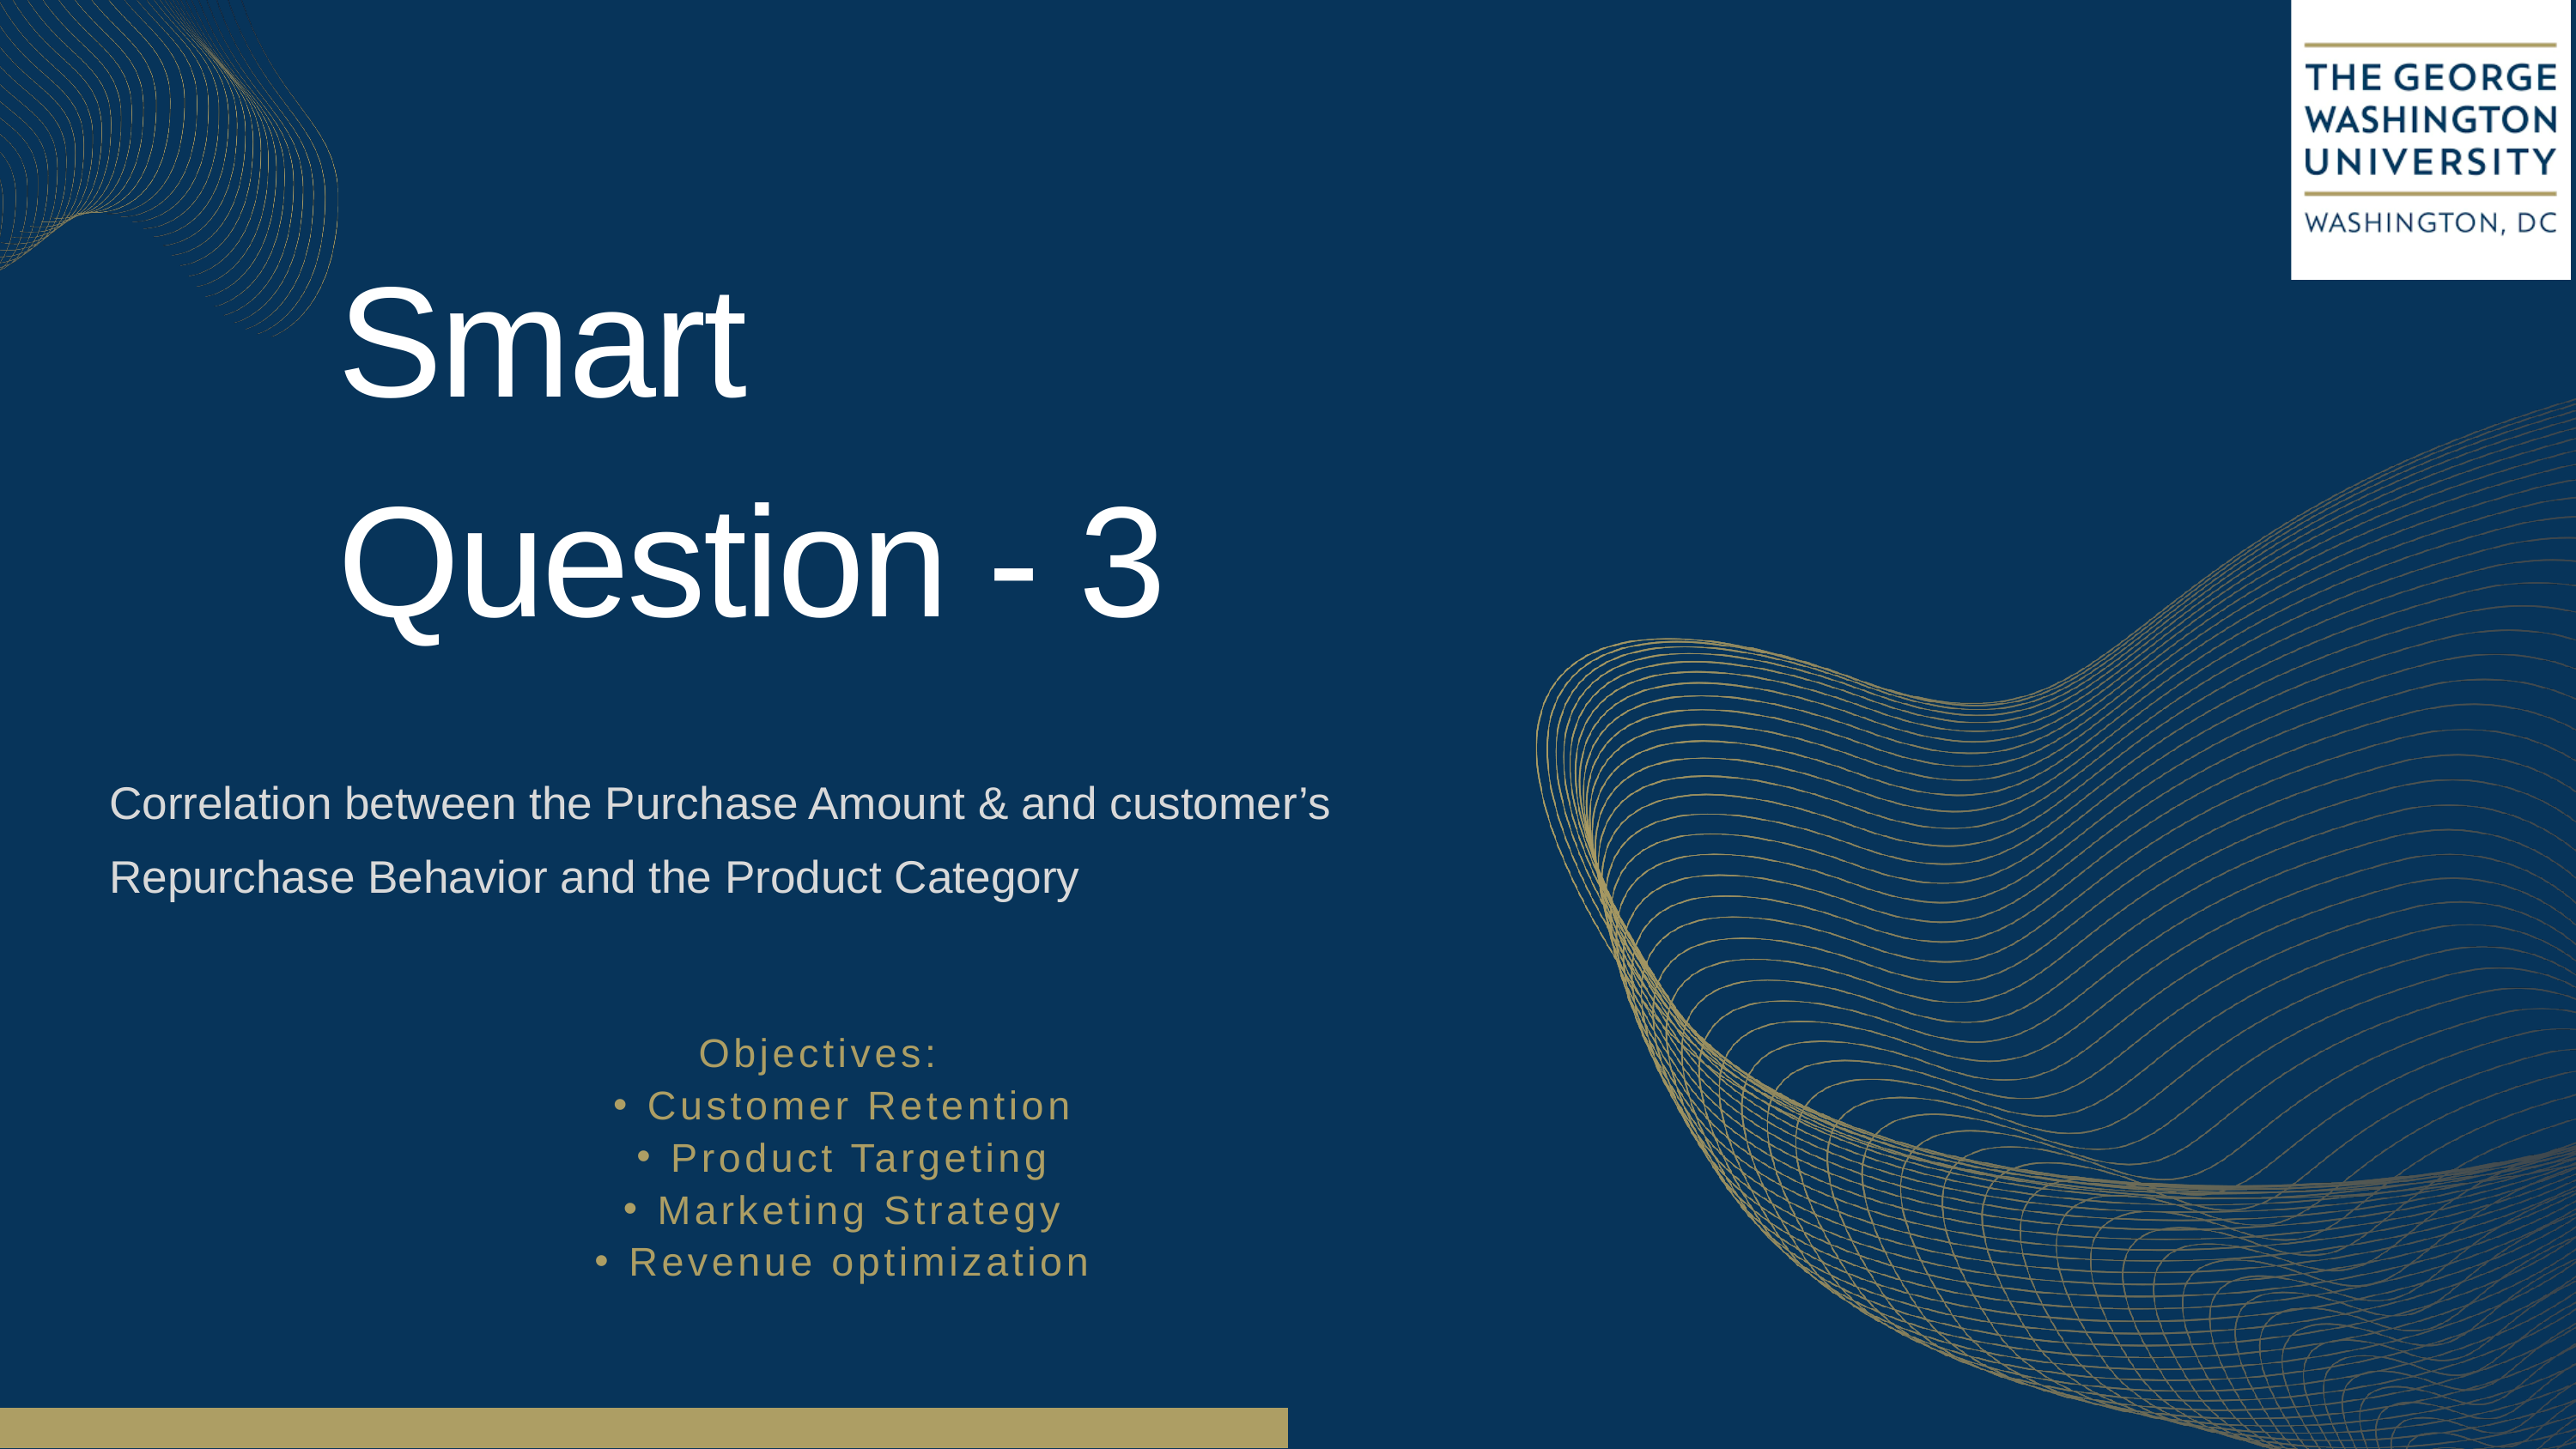

Smart Question - 3

Correlation between the Purchase Amount & and customer’s Repurchase Behavior and the Product Category
Objectives:
Customer Retention
Product Targeting
Marketing Strategy
Revenue optimization